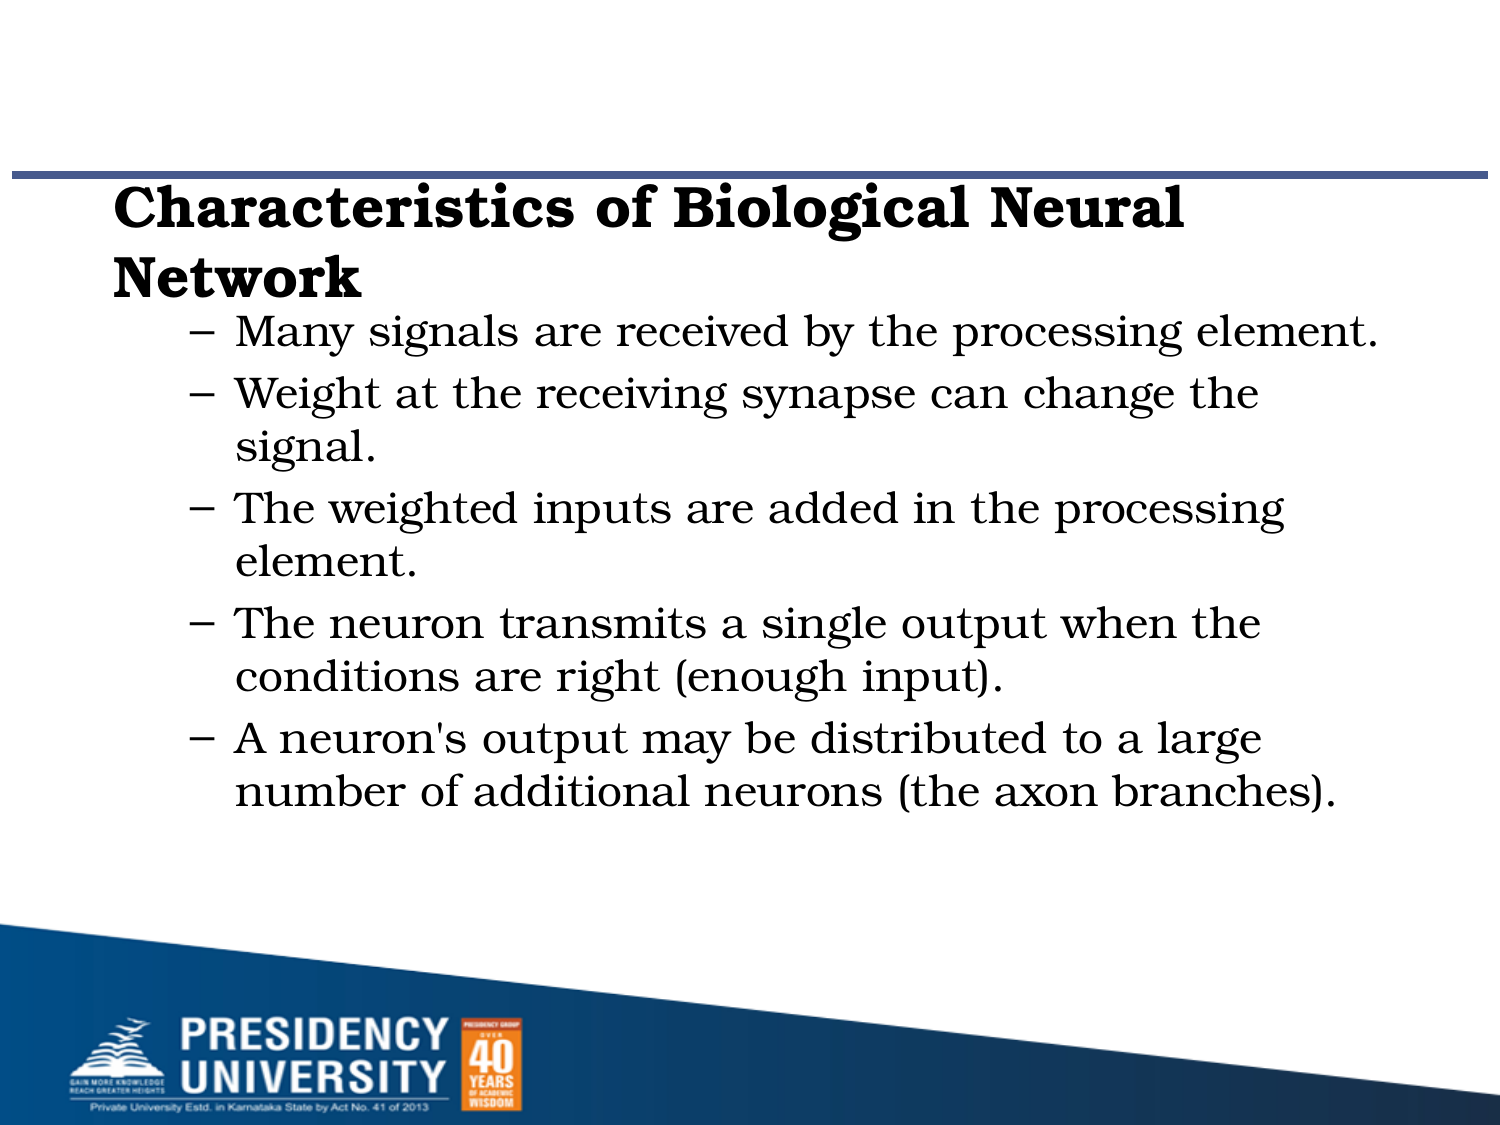

# Characteristics of Biological Neural Network
Many signals are received by the processing element.
Weight at the receiving synapse can change the signal.
The weighted inputs are added in the processing element.
The neuron transmits a single output when the conditions are right (enough input).
A neuron's output may be distributed to a large number of additional neurons (the axon branches).